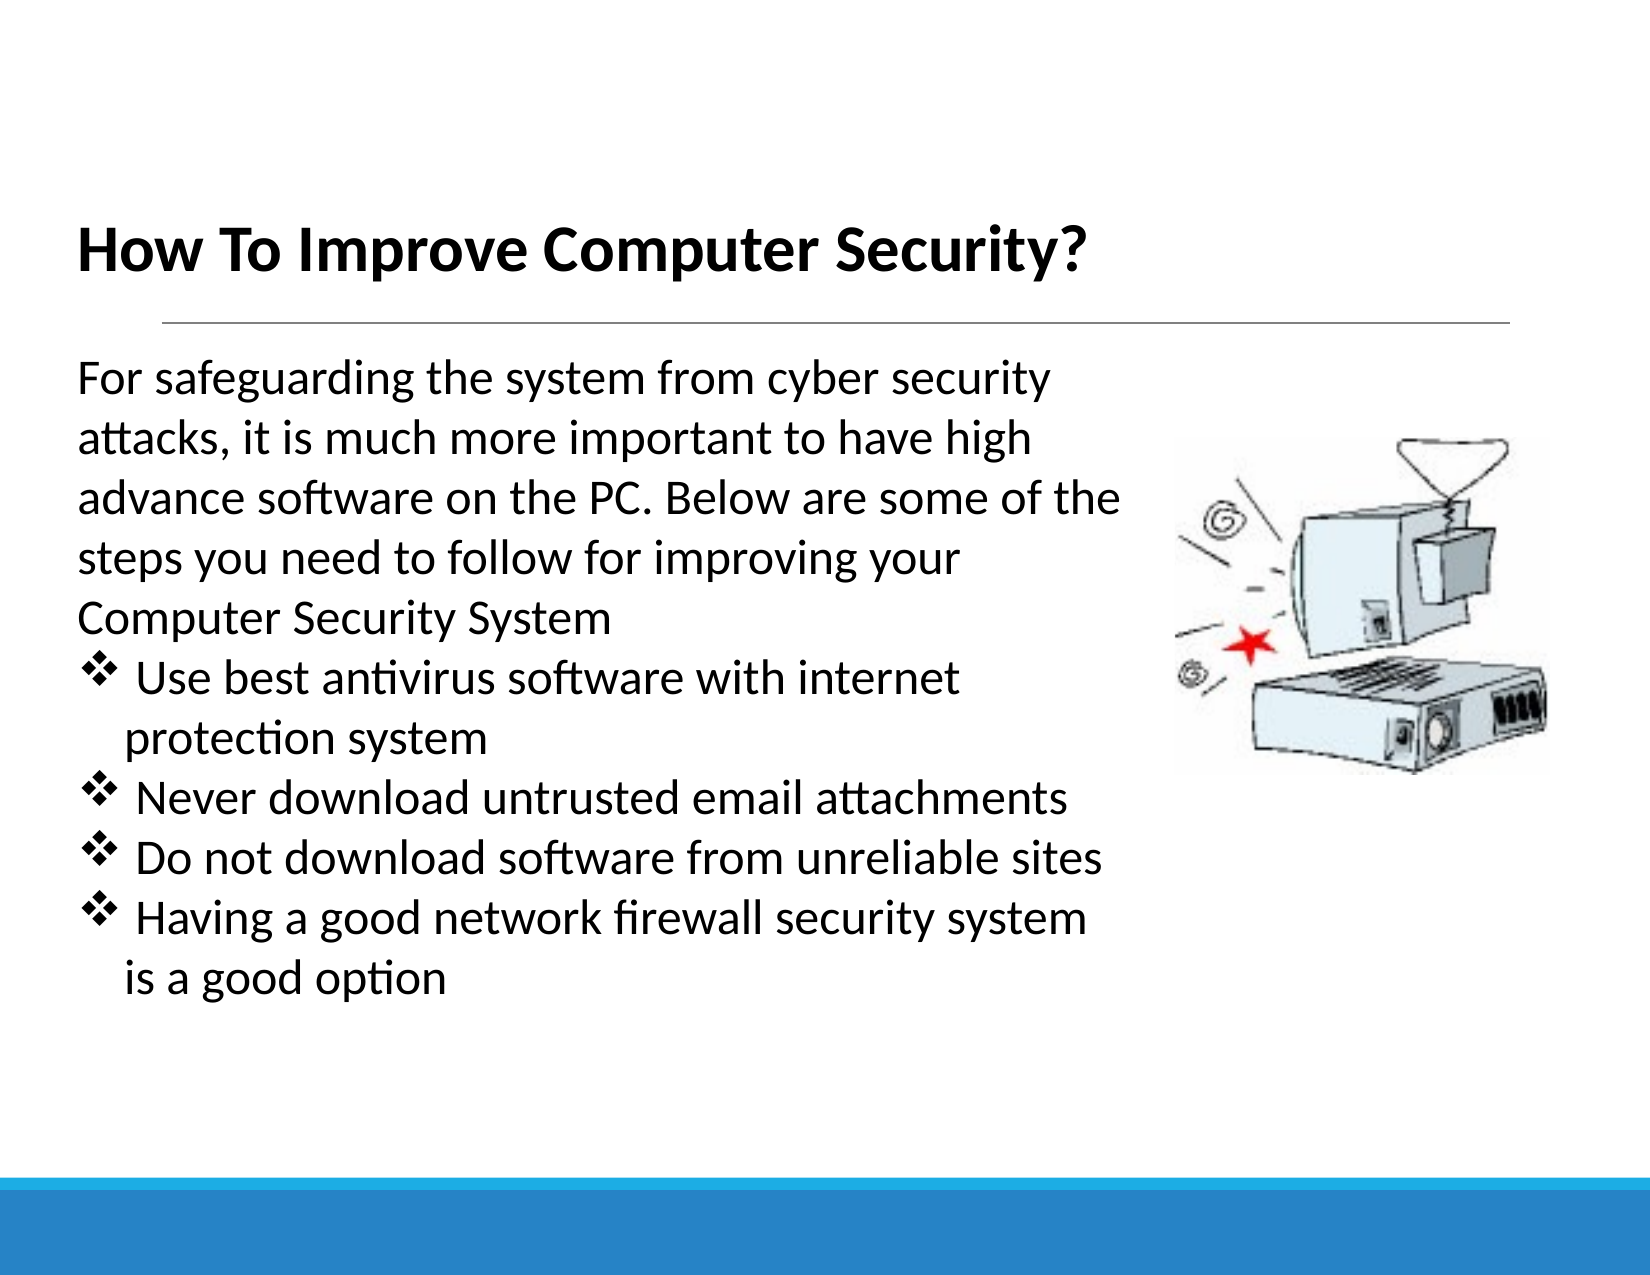

How To Improve Computer Security?

For safeguarding the system from cyber security attacks, it is much more important to have high advance software on the PC. Below are some of the steps you need to follow for improving your Computer Security System
 Use best antivirus software with internet protection system
 Never download untrusted email attachments
 Do not download software from unreliable sites
 Having a good network firewall security system is a good option